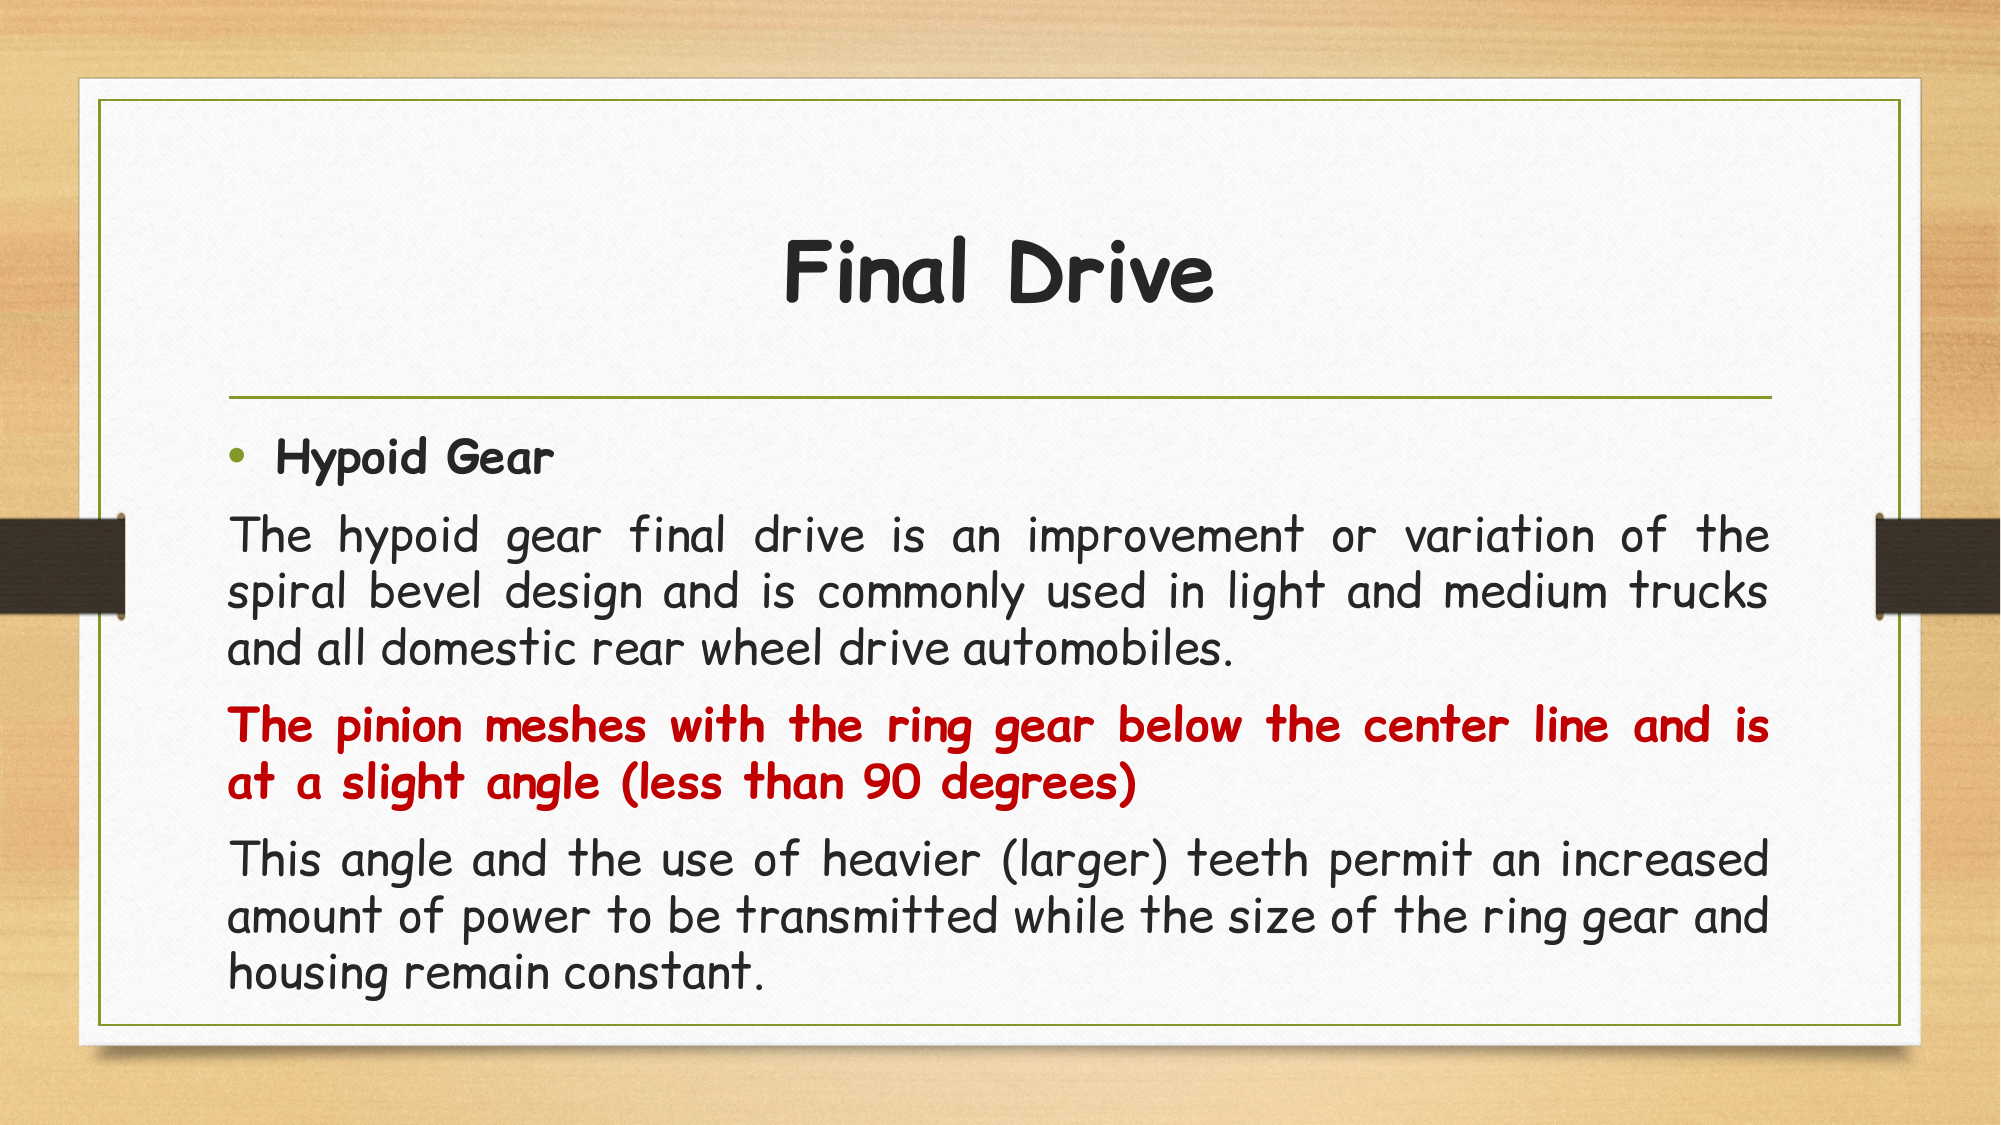

# Final Drive
Hypoid Gear
The hypoid gear final drive is an improvement or variation of the spiral bevel design and is commonly used in light and medium trucks and all domestic rear wheel drive automobiles.
The pinion meshes with the ring gear below the center line and is at a slight angle (less than 90 degrees)
This angle and the use of heavier (larger) teeth permit an increased amount of power to be transmitted while the size of the ring gear and housing remain constant.